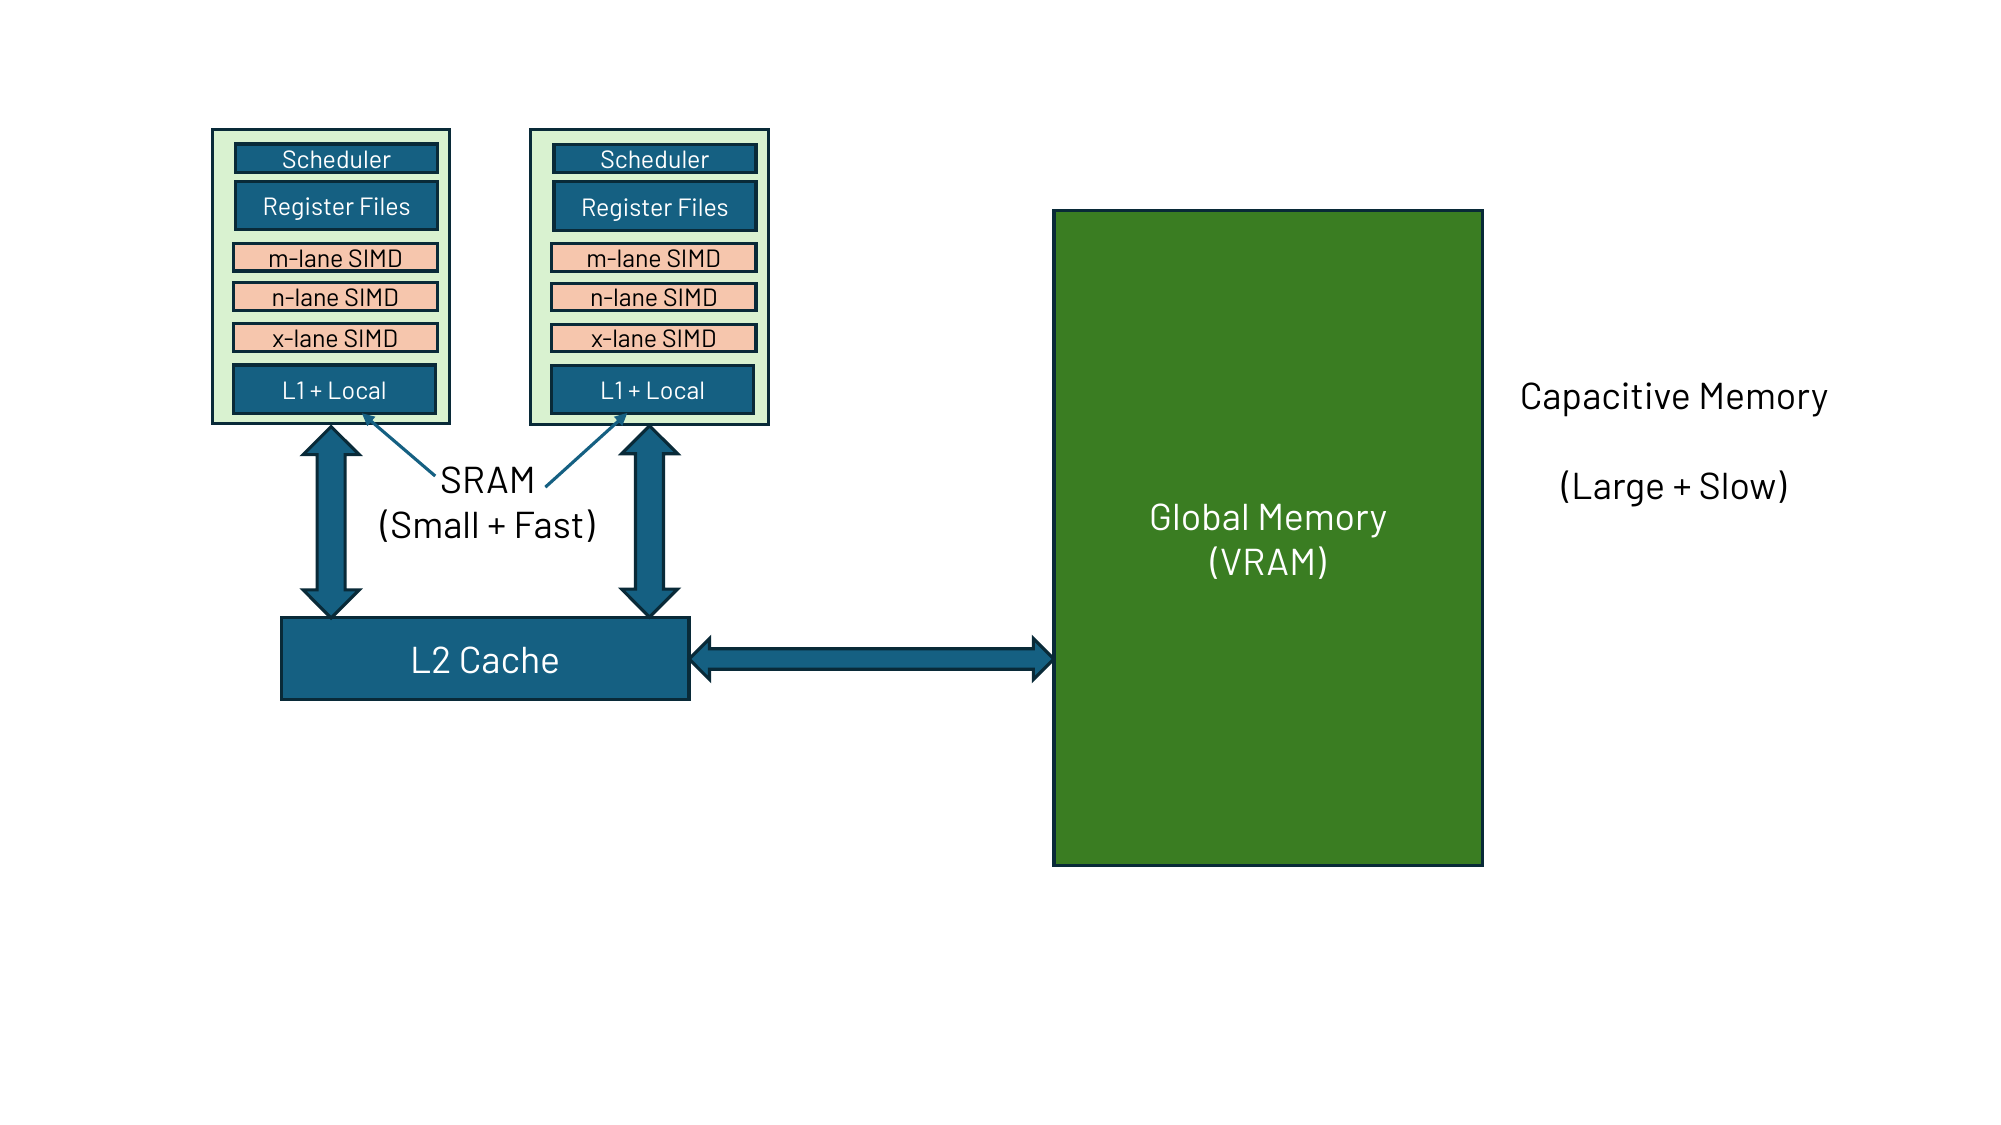

Scheduler
Register Files
m-lane SIMD
n-lane SIMD
x-lane SIMD
L1 + Local

Scheduler
Register Files
m-lane SIMD
n-lane SIMD
x-lane SIMD
L1 + Local
Global Memory
(VRAM)
Capacitive Memory

(Large + Slow)

SRAM
(Small + Fast)
L2 Cache